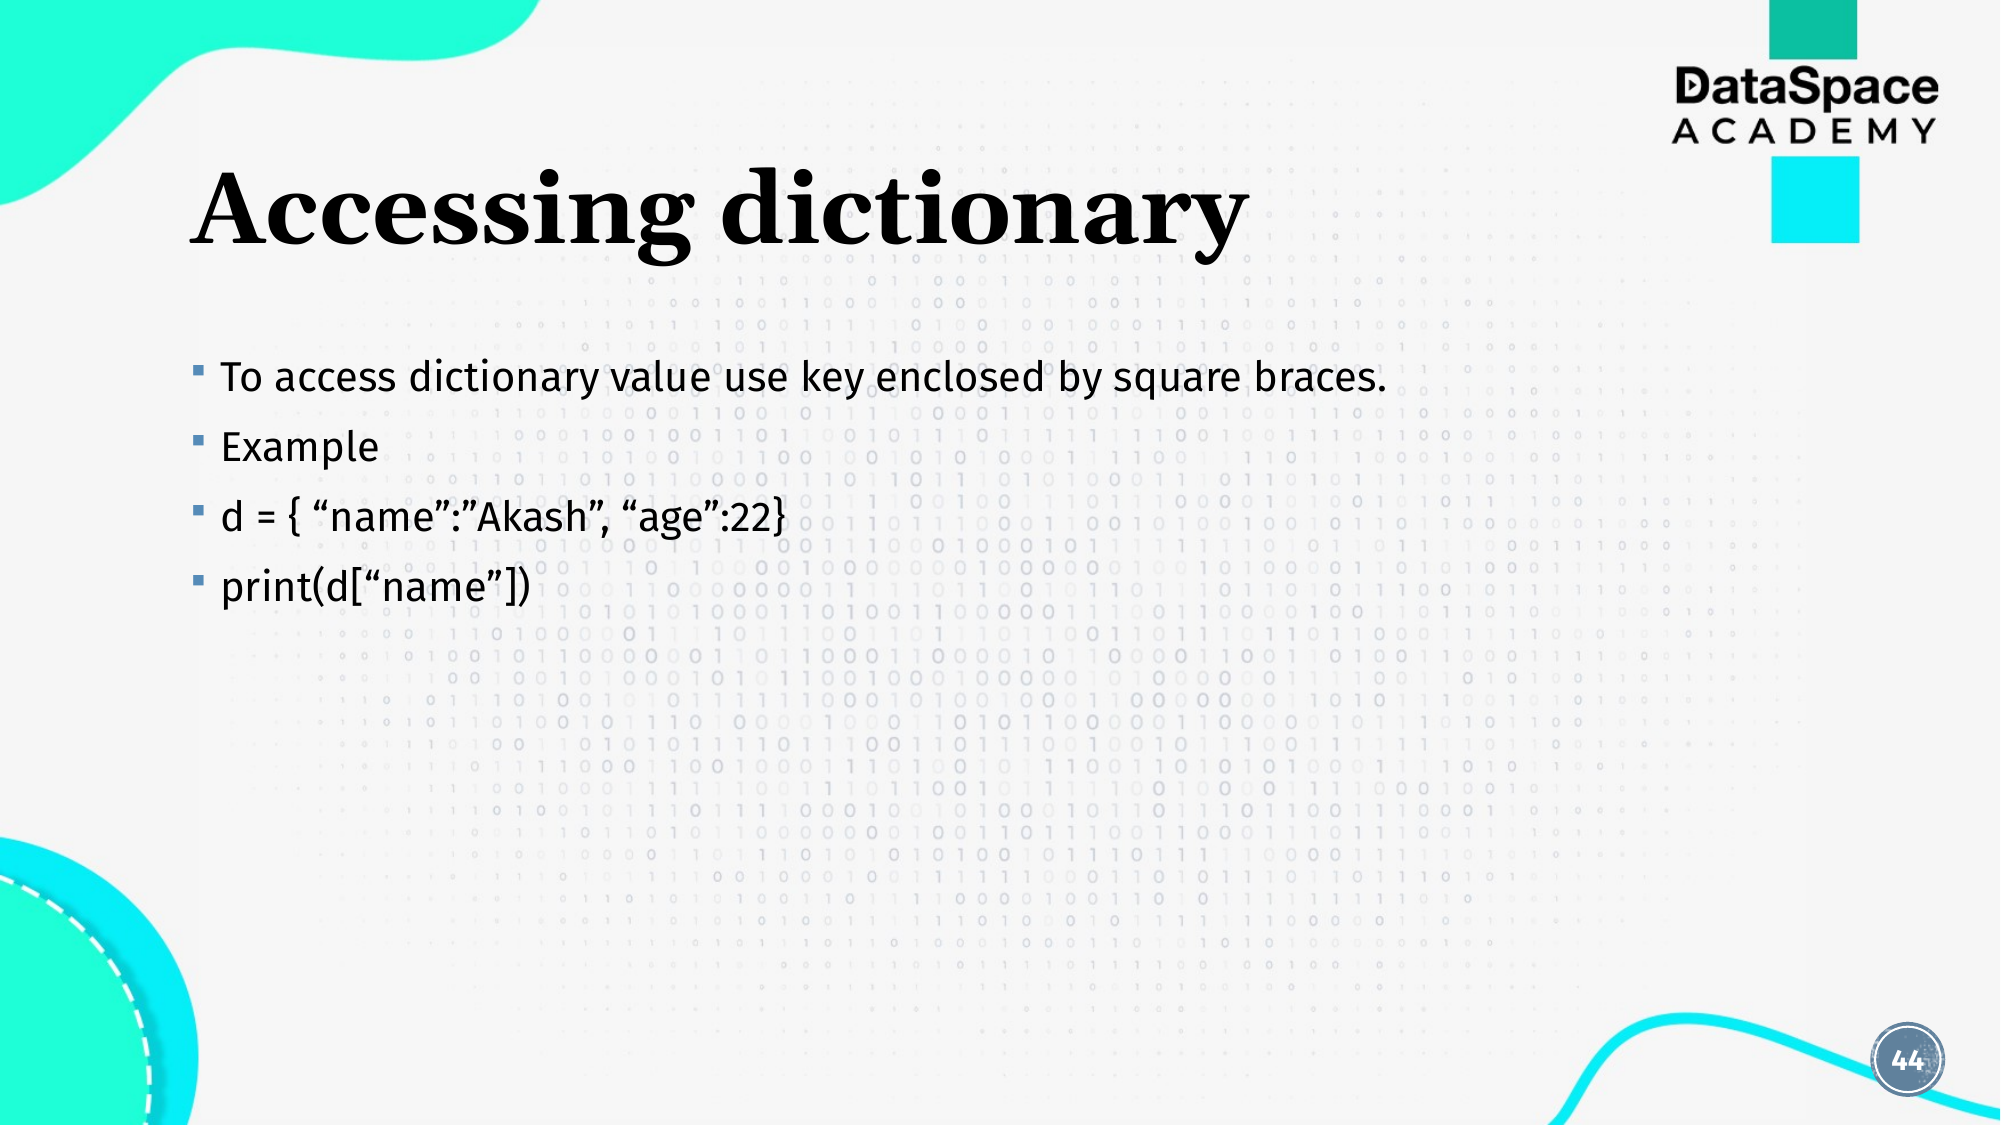

# Accessing dictionary
To access dictionary value use key enclosed by square braces.
Example
d = { “name”:”Akash”, “age”:22}
print(d[“name”])
44